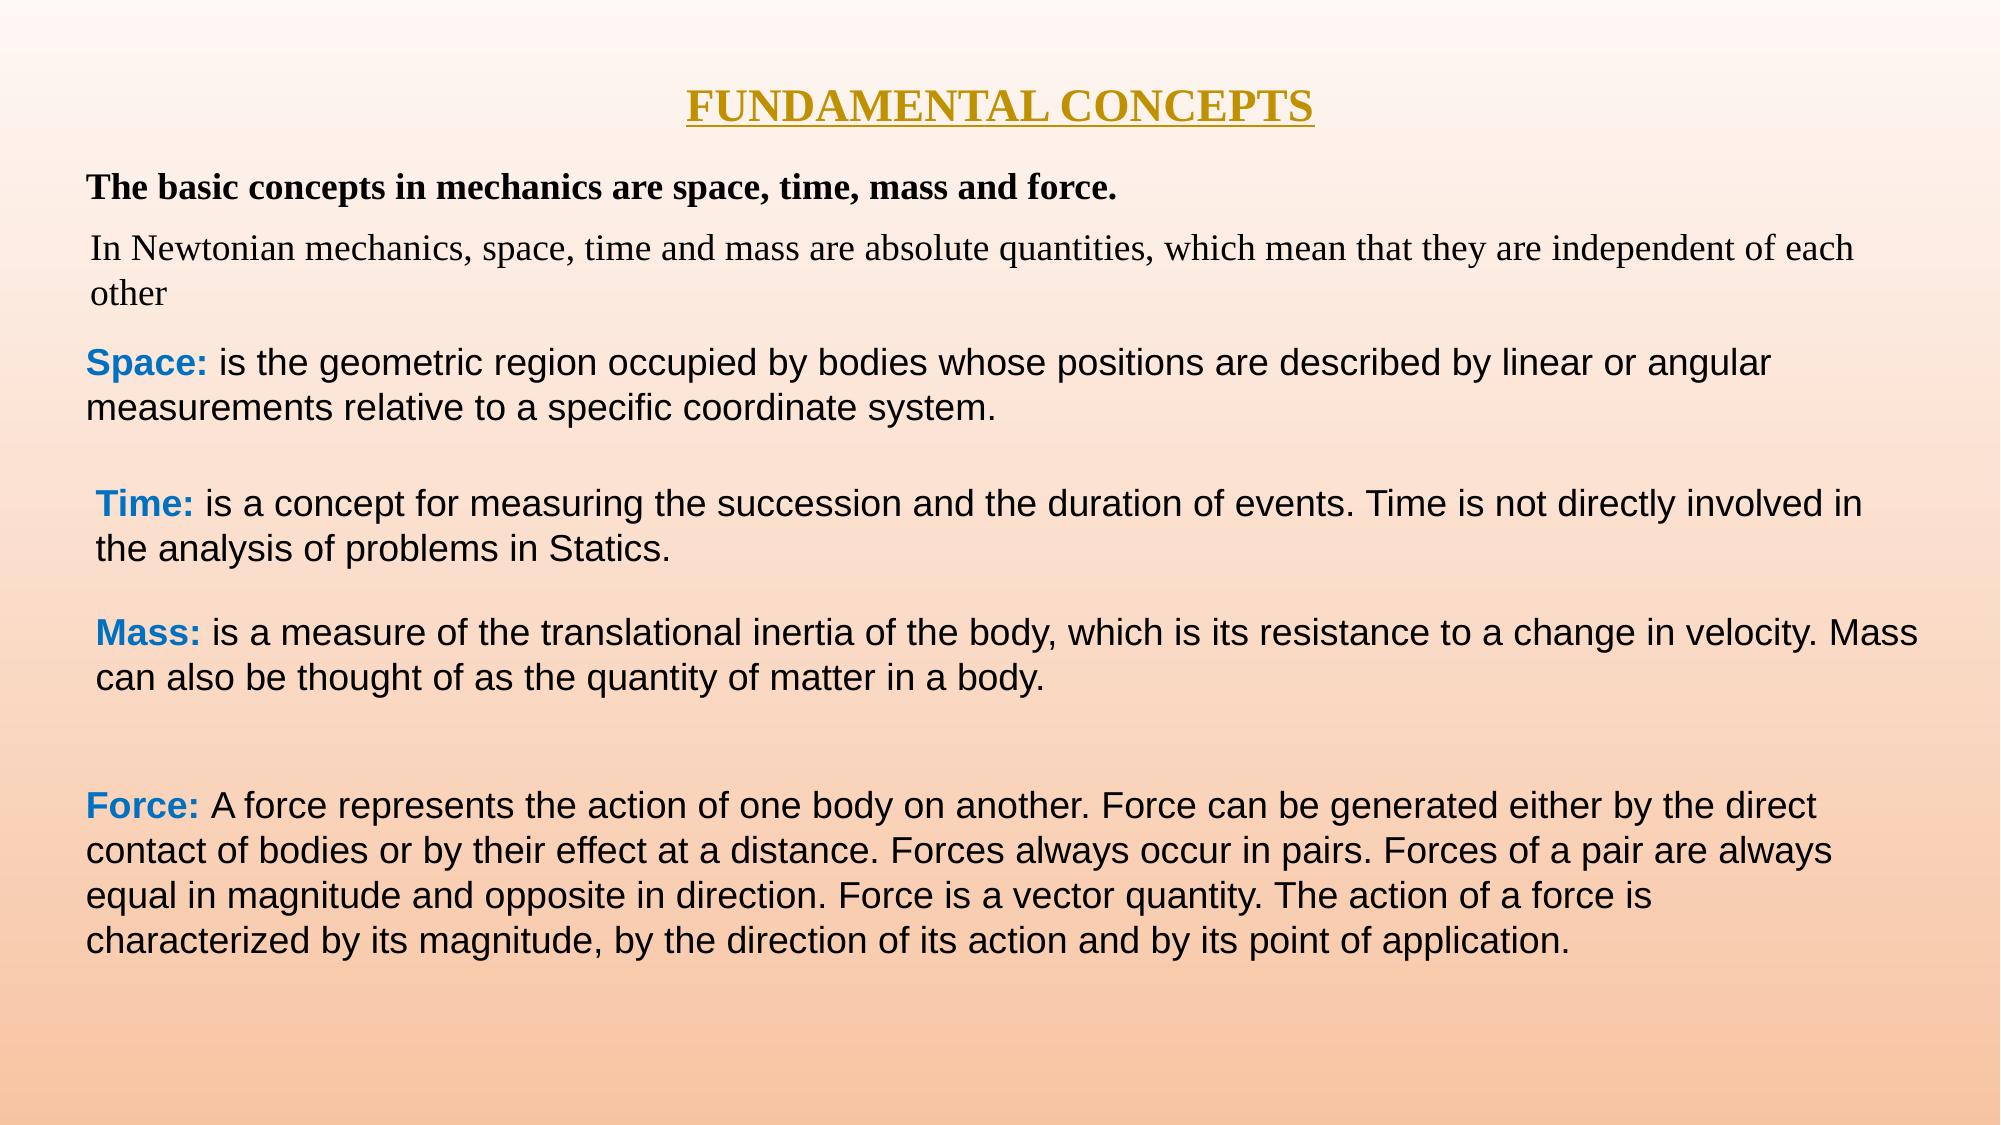

# FUNDAMENTAL CONCEPTS
The basic concepts in mechanics are space, time, mass and force.
In Newtonian mechanics, space, time and mass are absolute quantities, which mean that they are independent of each other
Space: is the geometric region occupied by bodies whose positions are described by linear or angular measurements relative to a specific coordinate system.
Time: is a concept for measuring the succession and the duration of events. Time is not directly involved in the analysis of problems in Statics.

Mass: is a measure of the translational inertia of the body, which is its resistance to a change in velocity. Mass can also be thought of as the quantity of matter in a body.
Force: A force represents the action of one body on another. Force can be generated either by the direct contact of bodies or by their effect at a distance. Forces always occur in pairs. Forces of a pair are always equal in magnitude and opposite in direction. Force is a vector quantity. The action of a force is characterized by its magnitude, by the direction of its action and by its point of application.